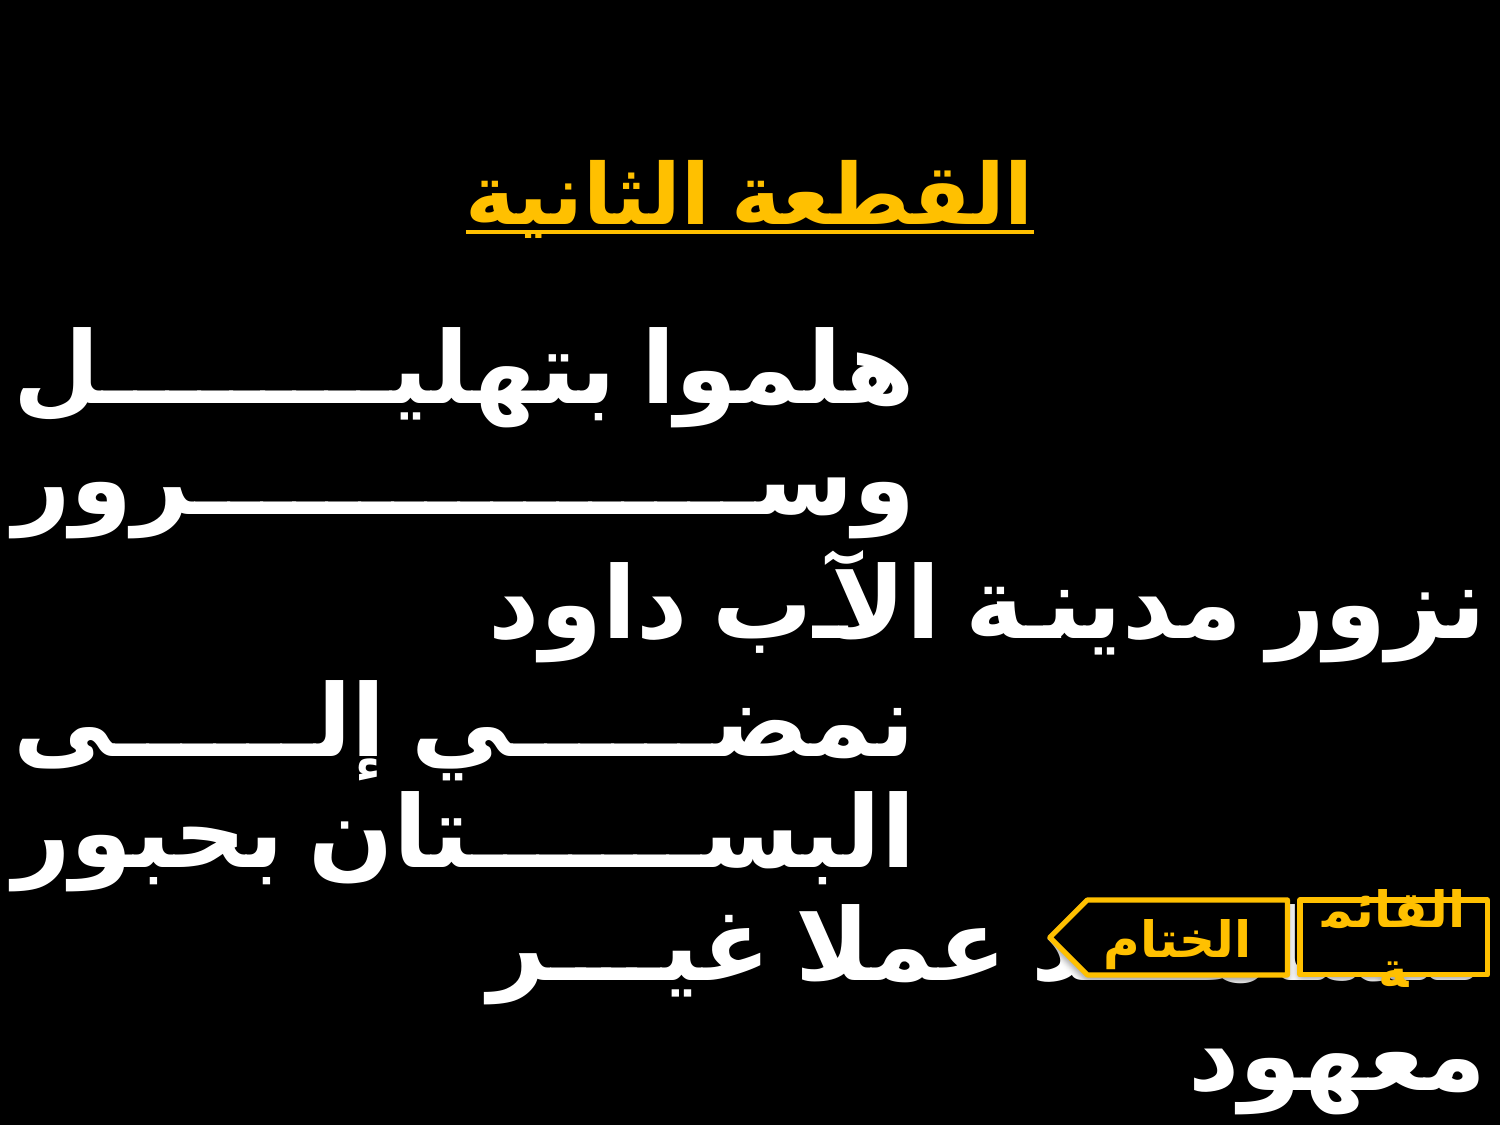

# القطعة الثانية
| هلموا بتهليل وسرور |  |  |
| --- | --- | --- |
|  | نزور مدينة الآب داود |  |
| نمضي إلى البستان بحبور |  |  |
|  | لنشاهد عملا غير معهود |  |
الختام
القائمة